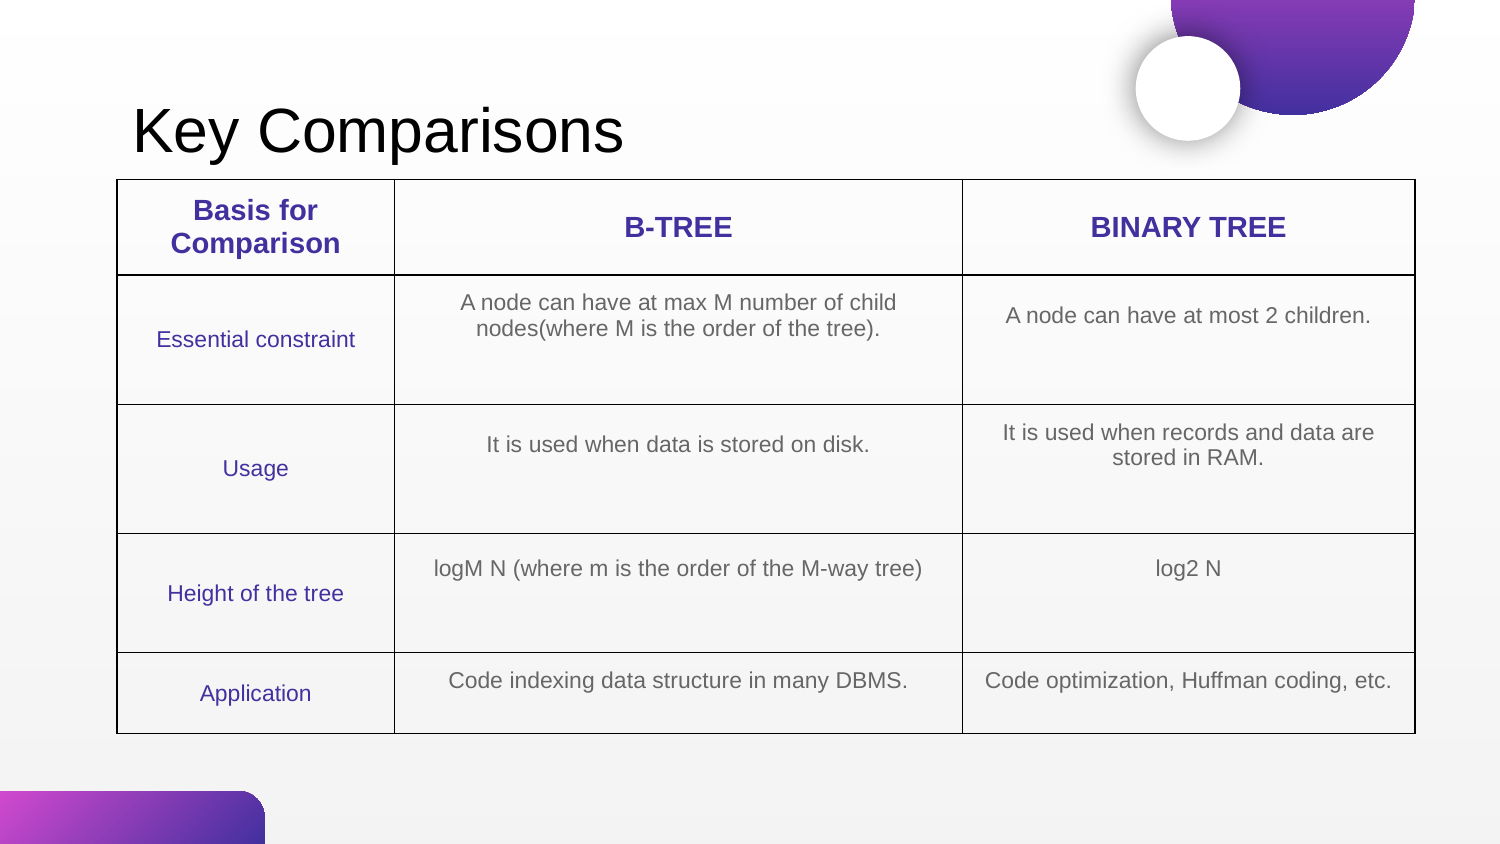

# Key Comparisons
| Basis for Comparison | B-TREE | BINARY TREE |
| --- | --- | --- |
| Essential constraint | A node can have at max M number of child nodes(where M is the order of the tree). | A node can have at most 2 children. |
| Usage | It is used when data is stored on disk. | It is used when records and data are stored in RAM. |
| Height of the tree | logM N (where m is the order of the M-way tree) | log2 N |
| Application | Code indexing data structure in many DBMS. | Code optimization, Huffman coding, etc. |